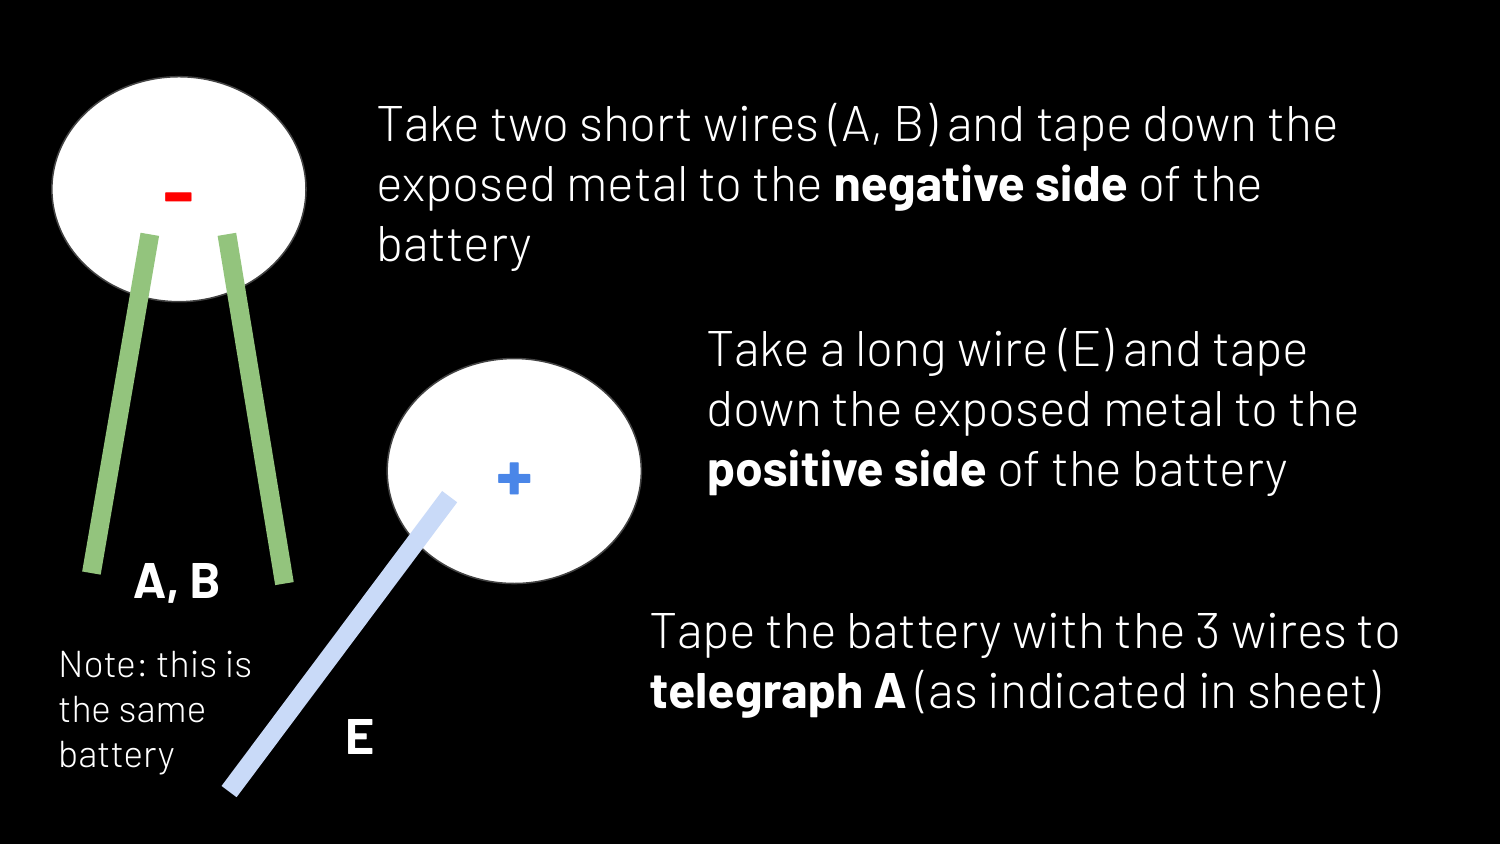

-
Take two short wires (A, B) and tape down the exposed metal to the negative side of the battery
Take a long wire (E) and tape down the exposed metal to the positive side of the battery
+
A, B
Tape the battery with the 3 wires to telegraph A (as indicated in sheet)
Note: this is the same battery
E